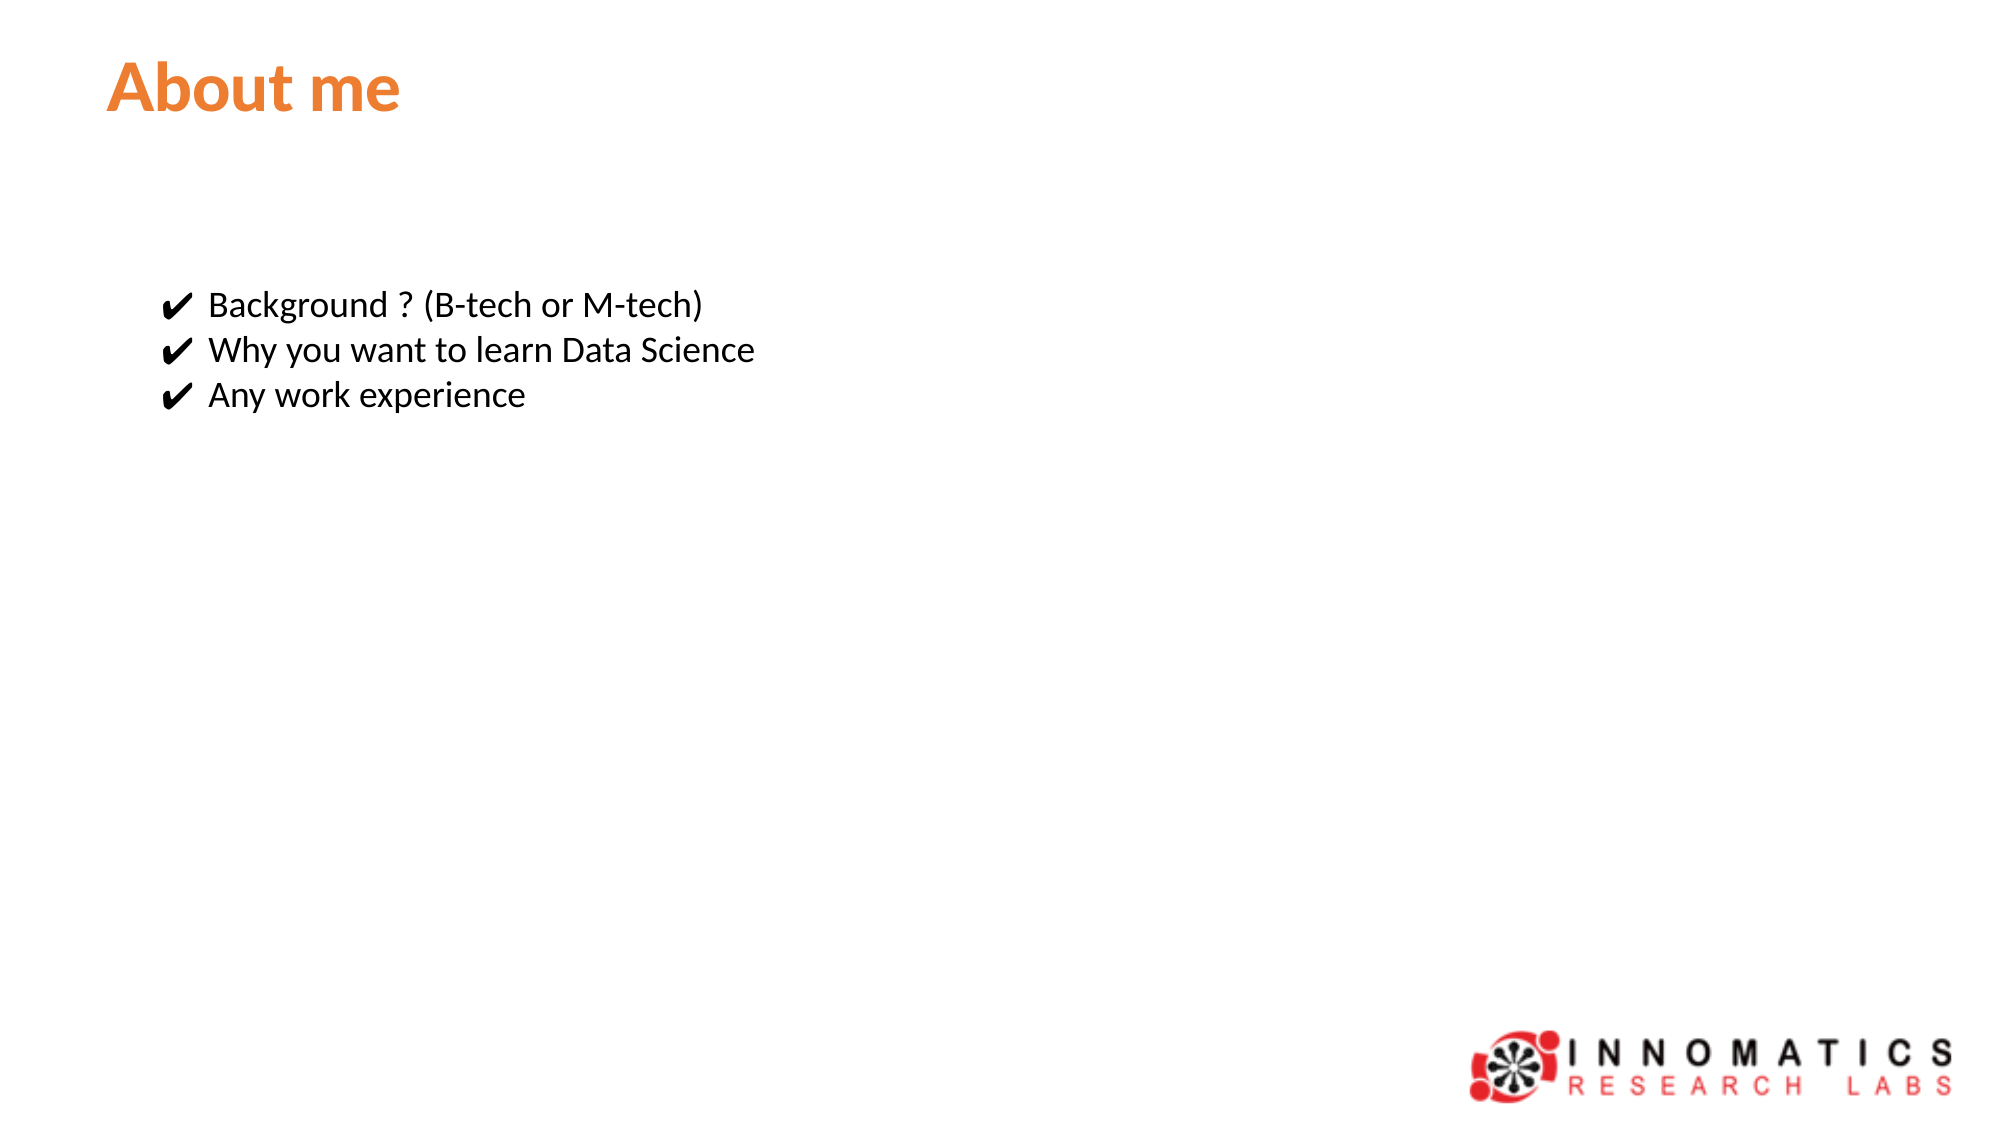

About me
Background ? (B-tech or M-tech)
Why you want to learn Data Science
Any work experience